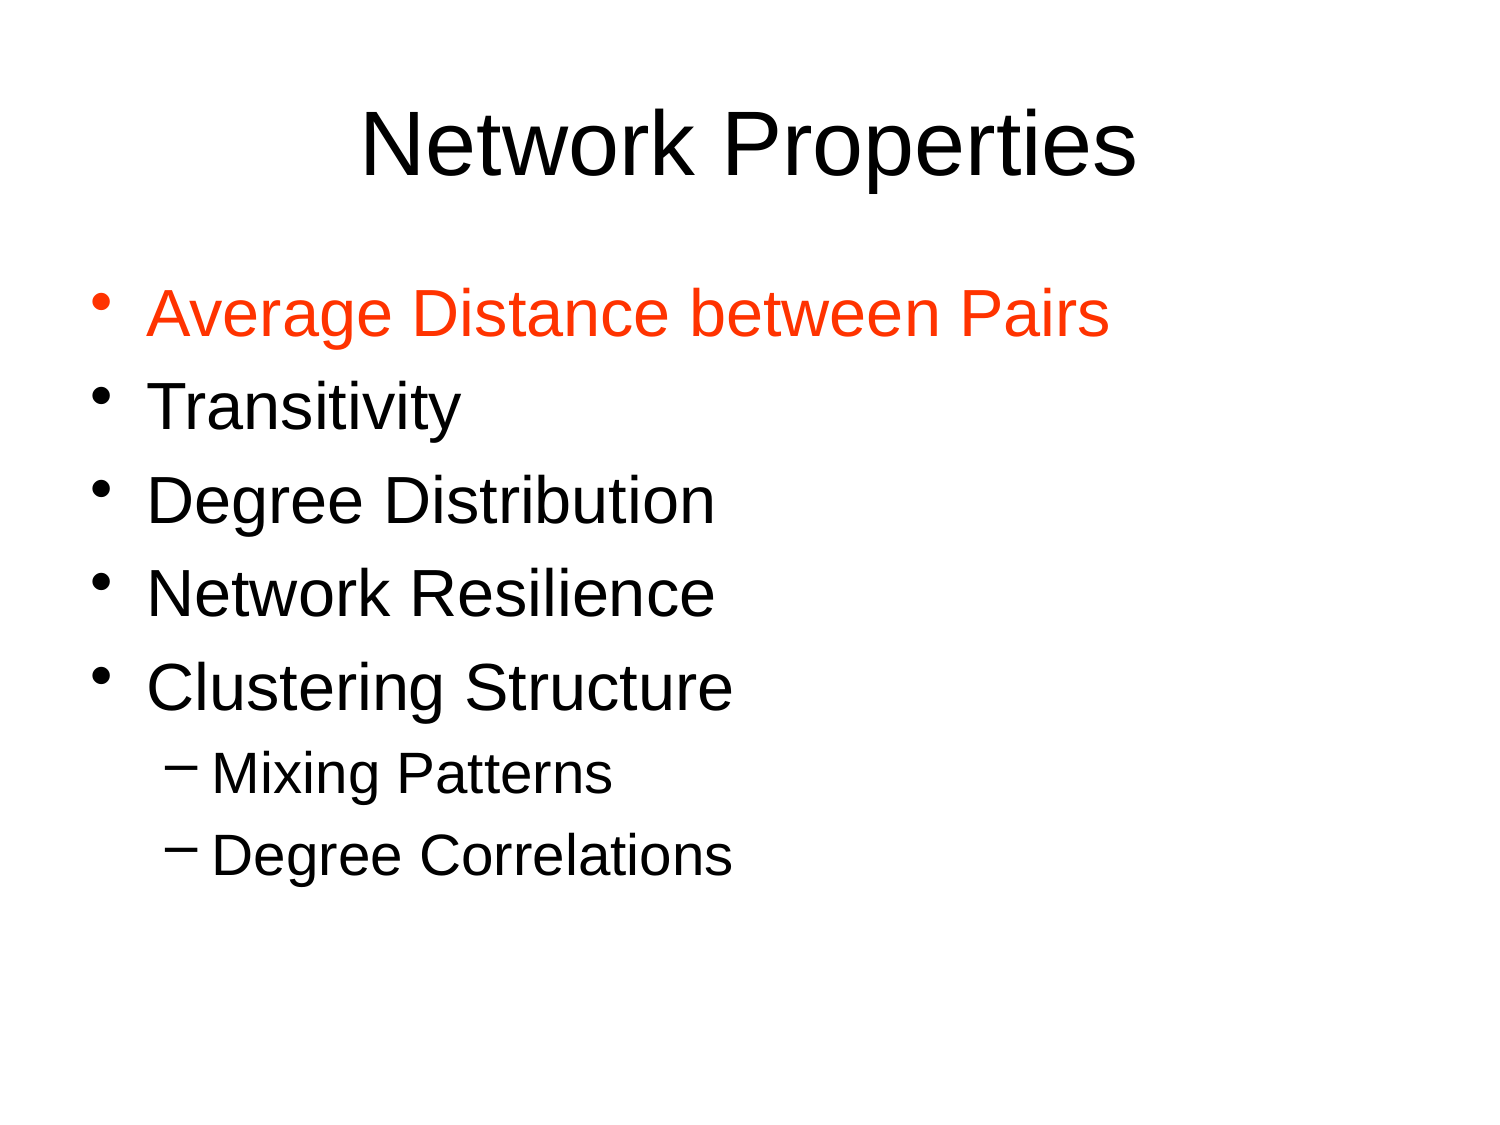

# Network Properties
Average Distance between Pairs
Transitivity
Degree Distribution
Network Resilience
Clustering Structure
Mixing Patterns
Degree Correlations